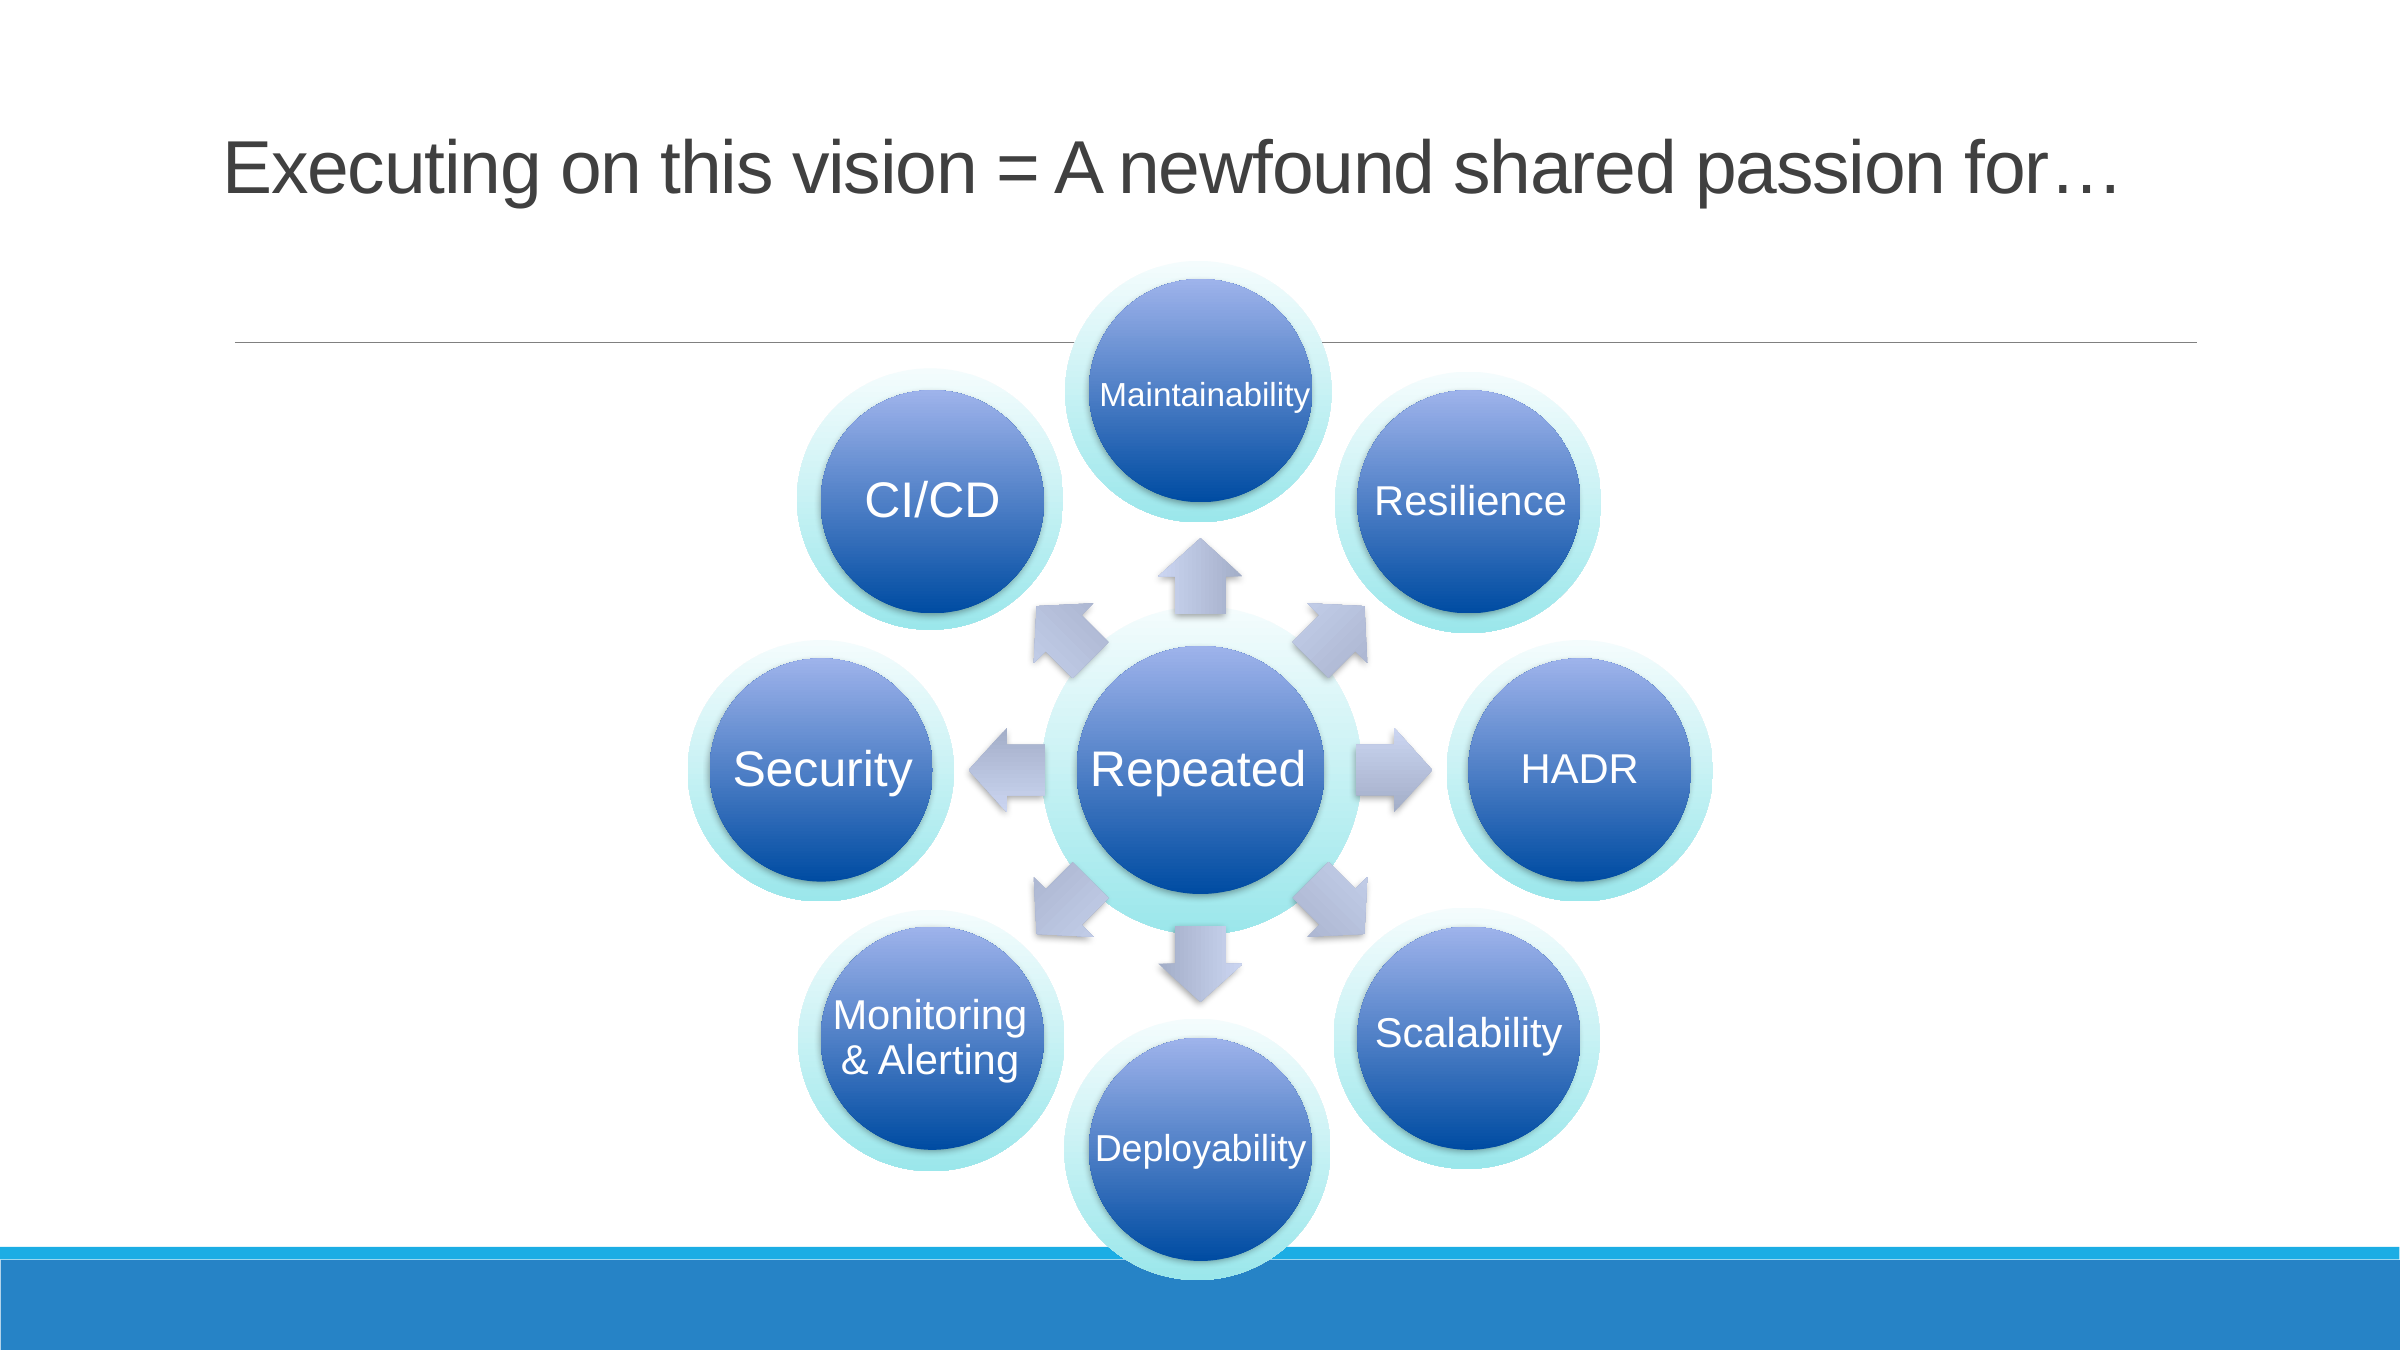

# Executing on this vision = A newfound shared passion for…

Maintainability

Resilience
CI/CD

Repeated
Security
HADR

Scalability
Monitoring
& Alerting

Deployability